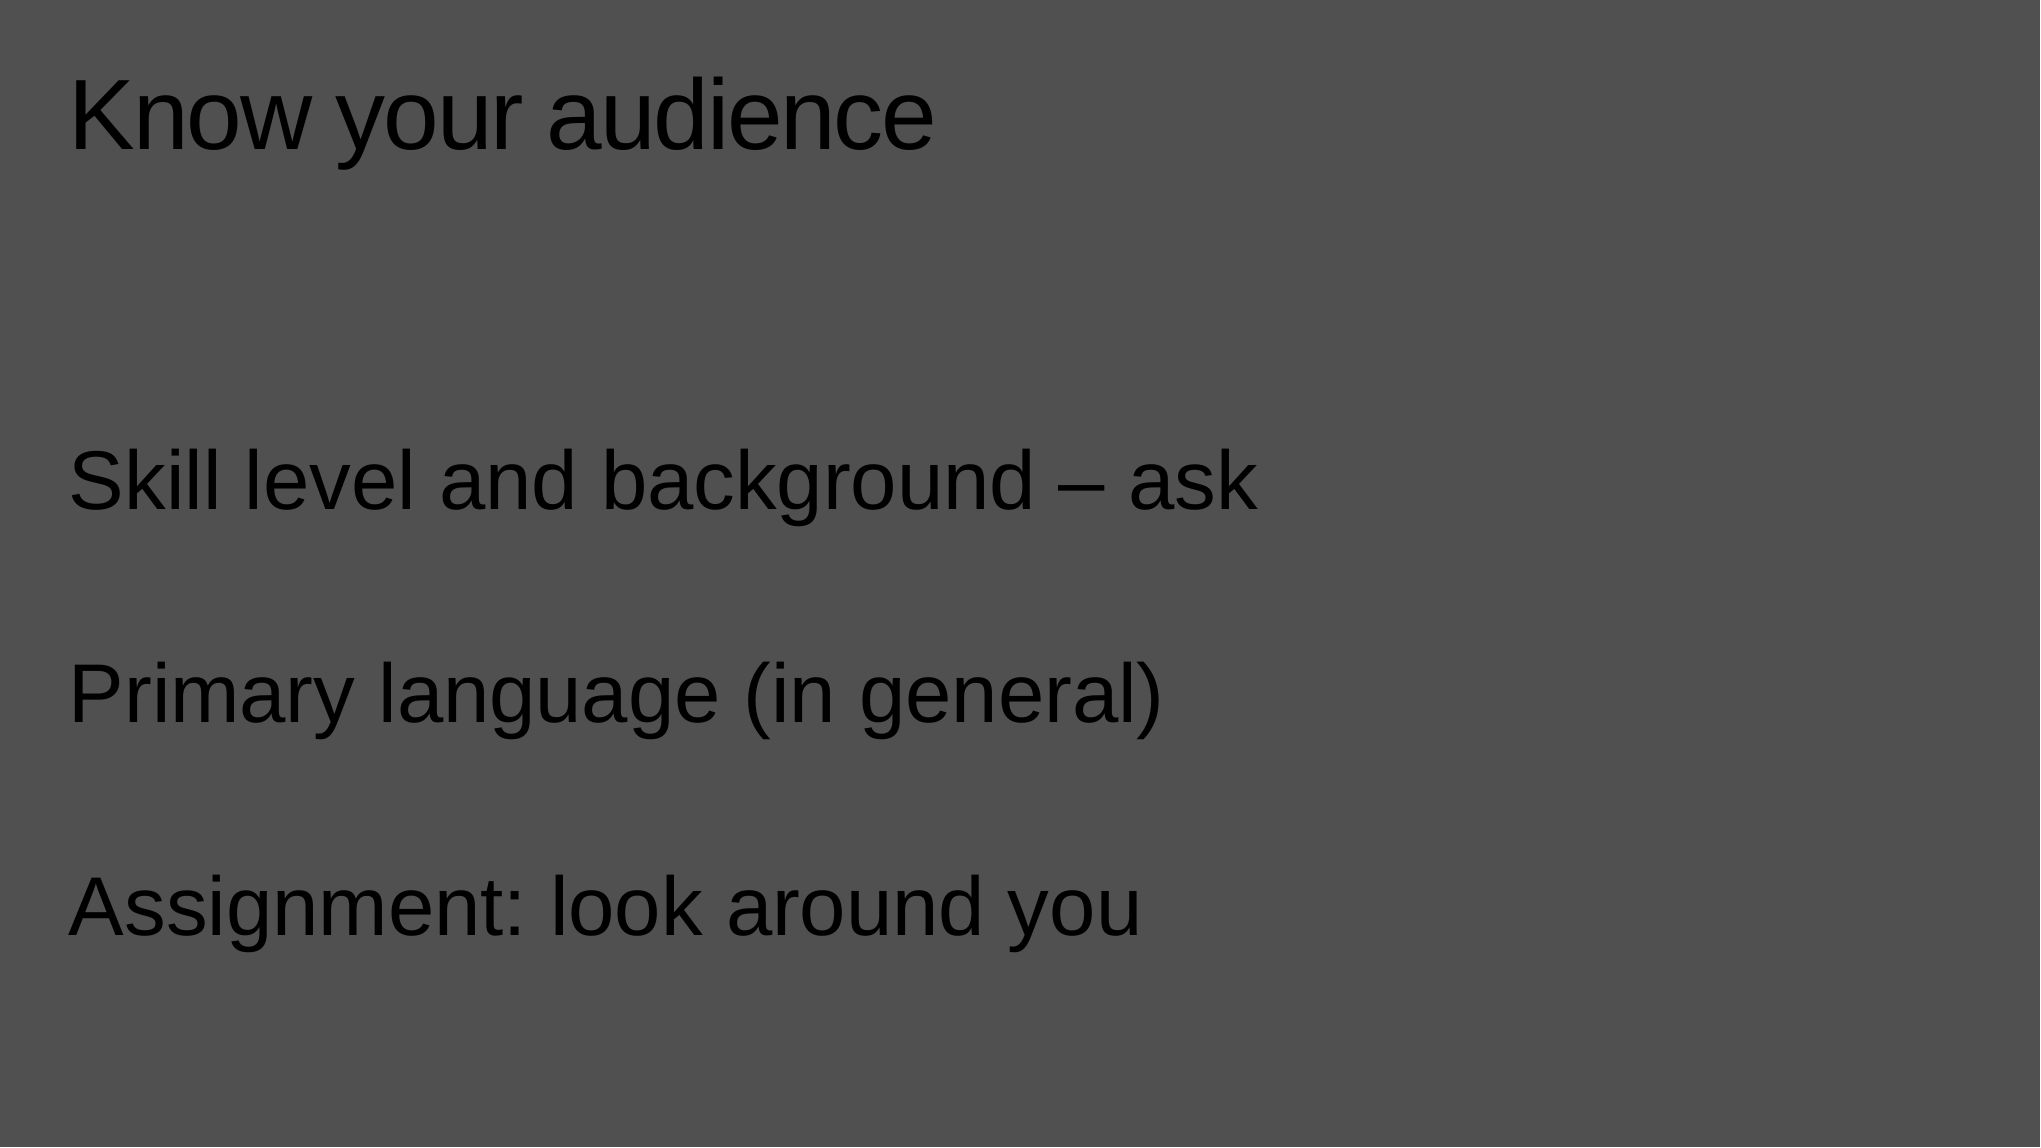

# Know your audience

Skill level and background – ask

Primary language (in general)

Assignment: look around you